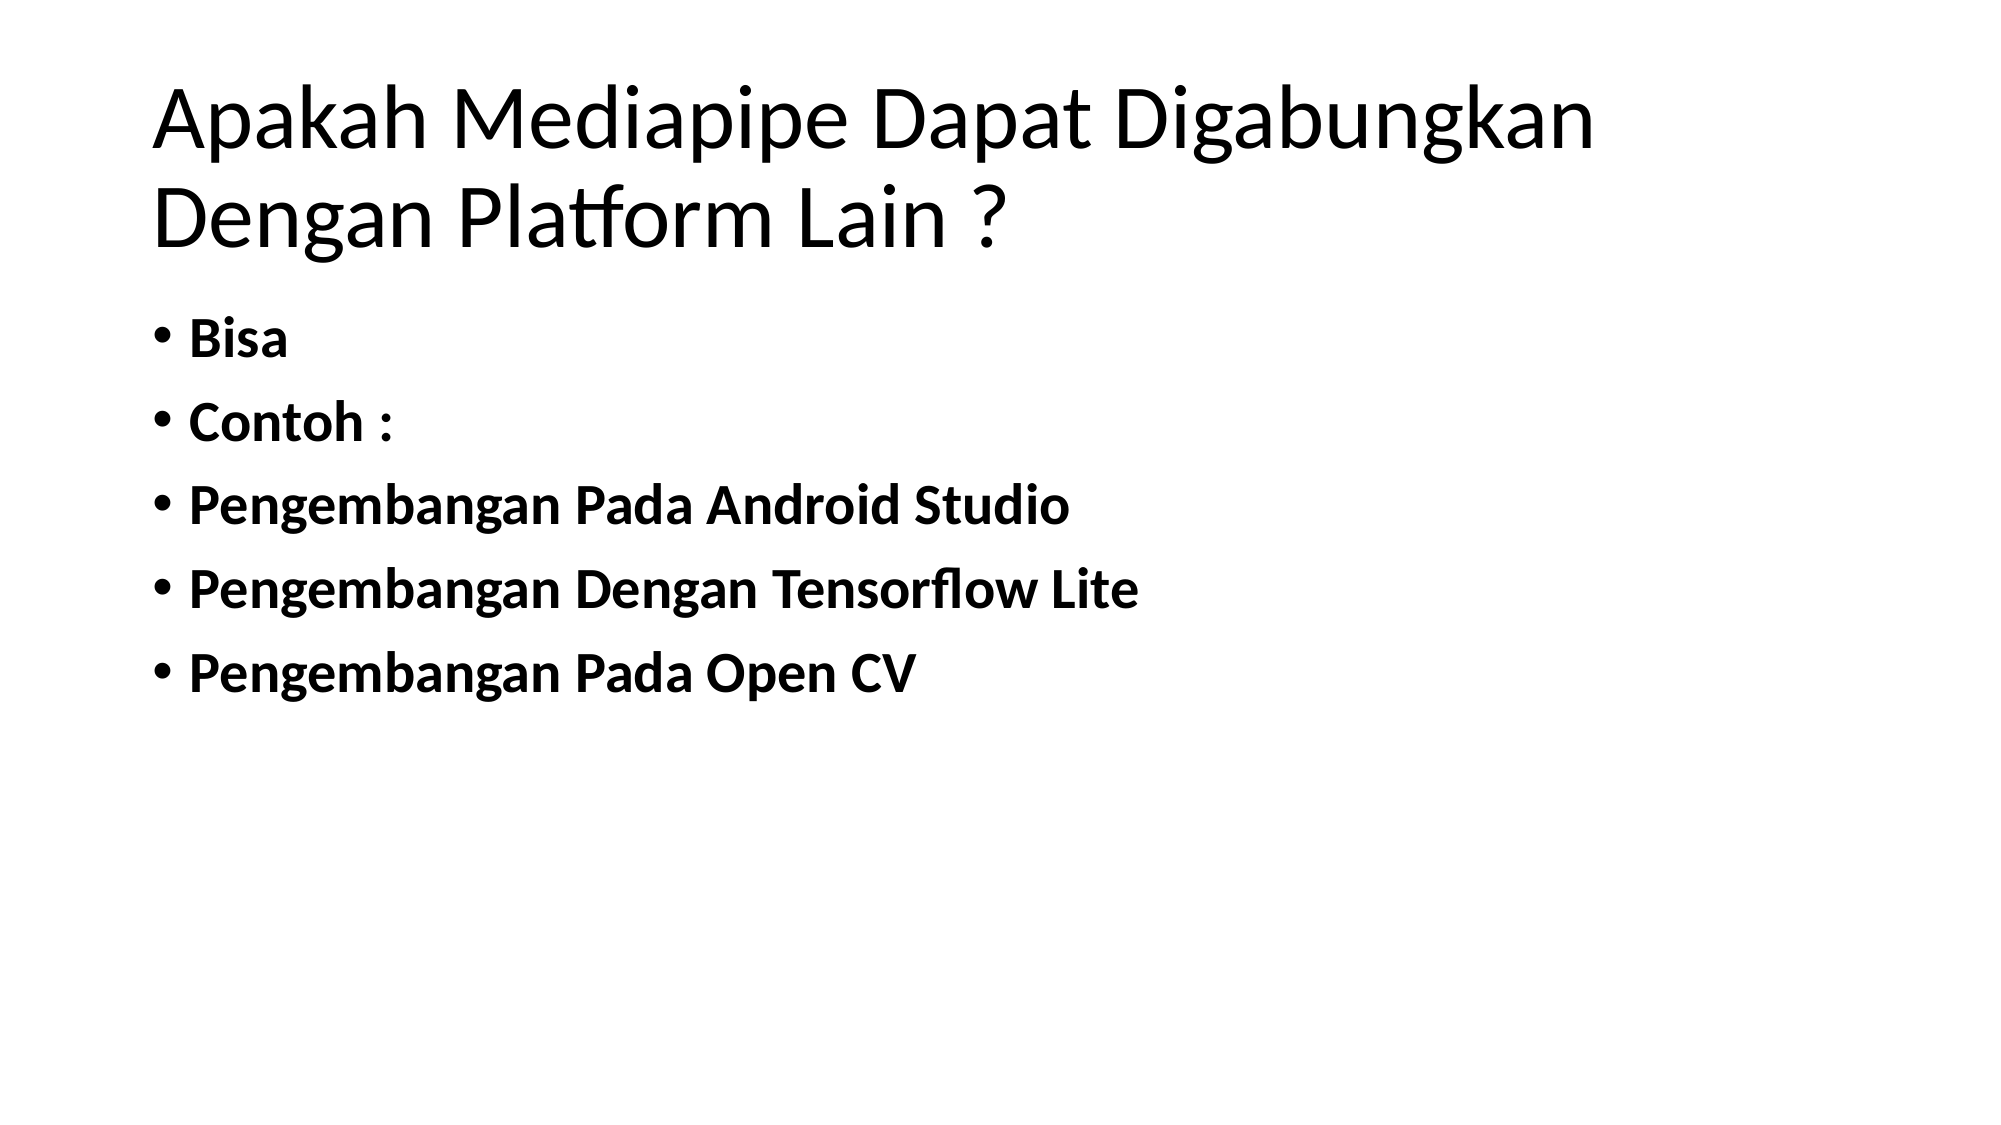

# Apakah Mediapipe Dapat Digabungkan Dengan Platform Lain ?
Bisa
Contoh :
Pengembangan Pada Android Studio
Pengembangan Dengan Tensorflow Lite
Pengembangan Pada Open CV